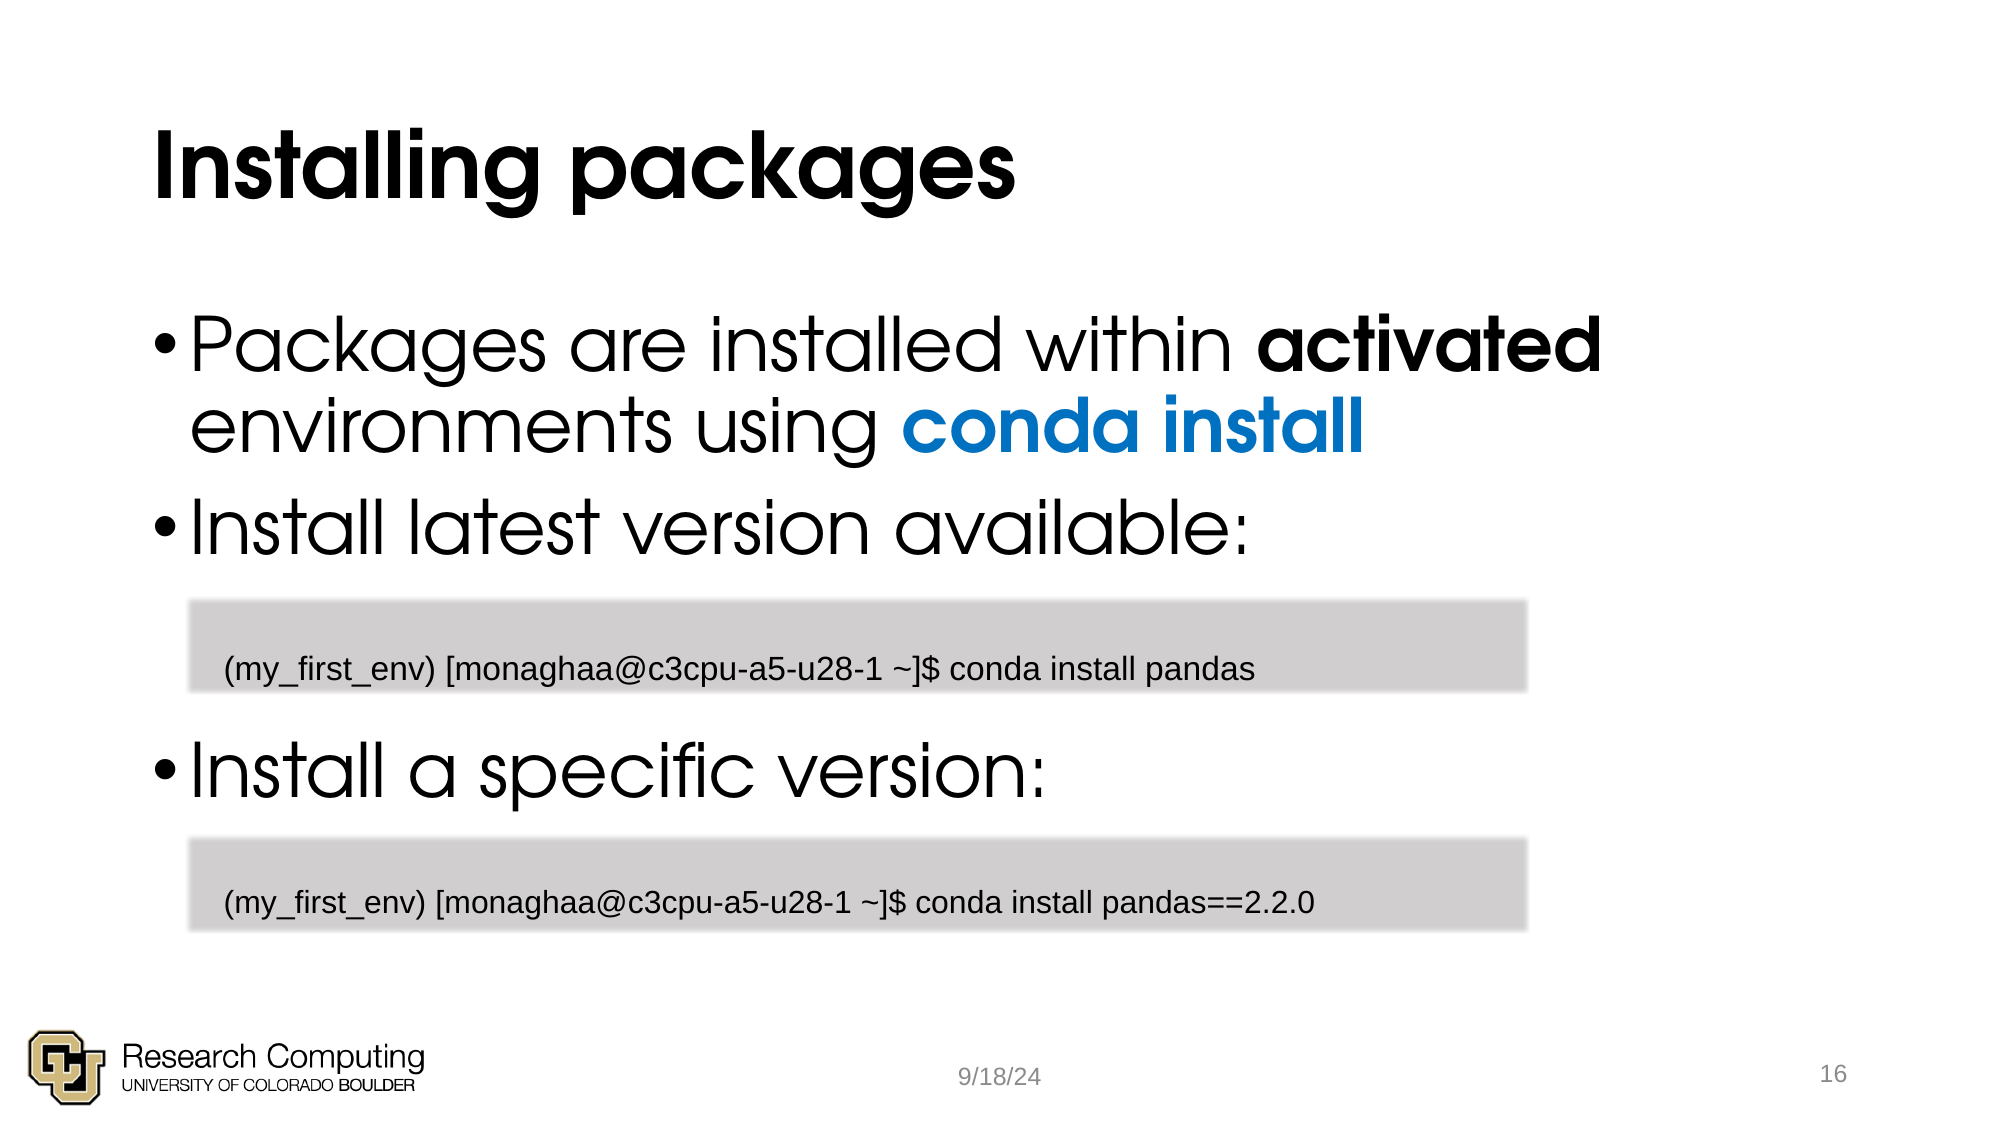

# Installing packages
Packages are installed within activated environments using conda install
Install latest version available:

Install a specific version:

(my_first_env) [monaghaa@c3cpu-a5-u28-1 ~]$ conda install pandas

(my_first_env) [monaghaa@c3cpu-a5-u28-1 ~]$ conda install pandas==2.2.0

16
9/18/24